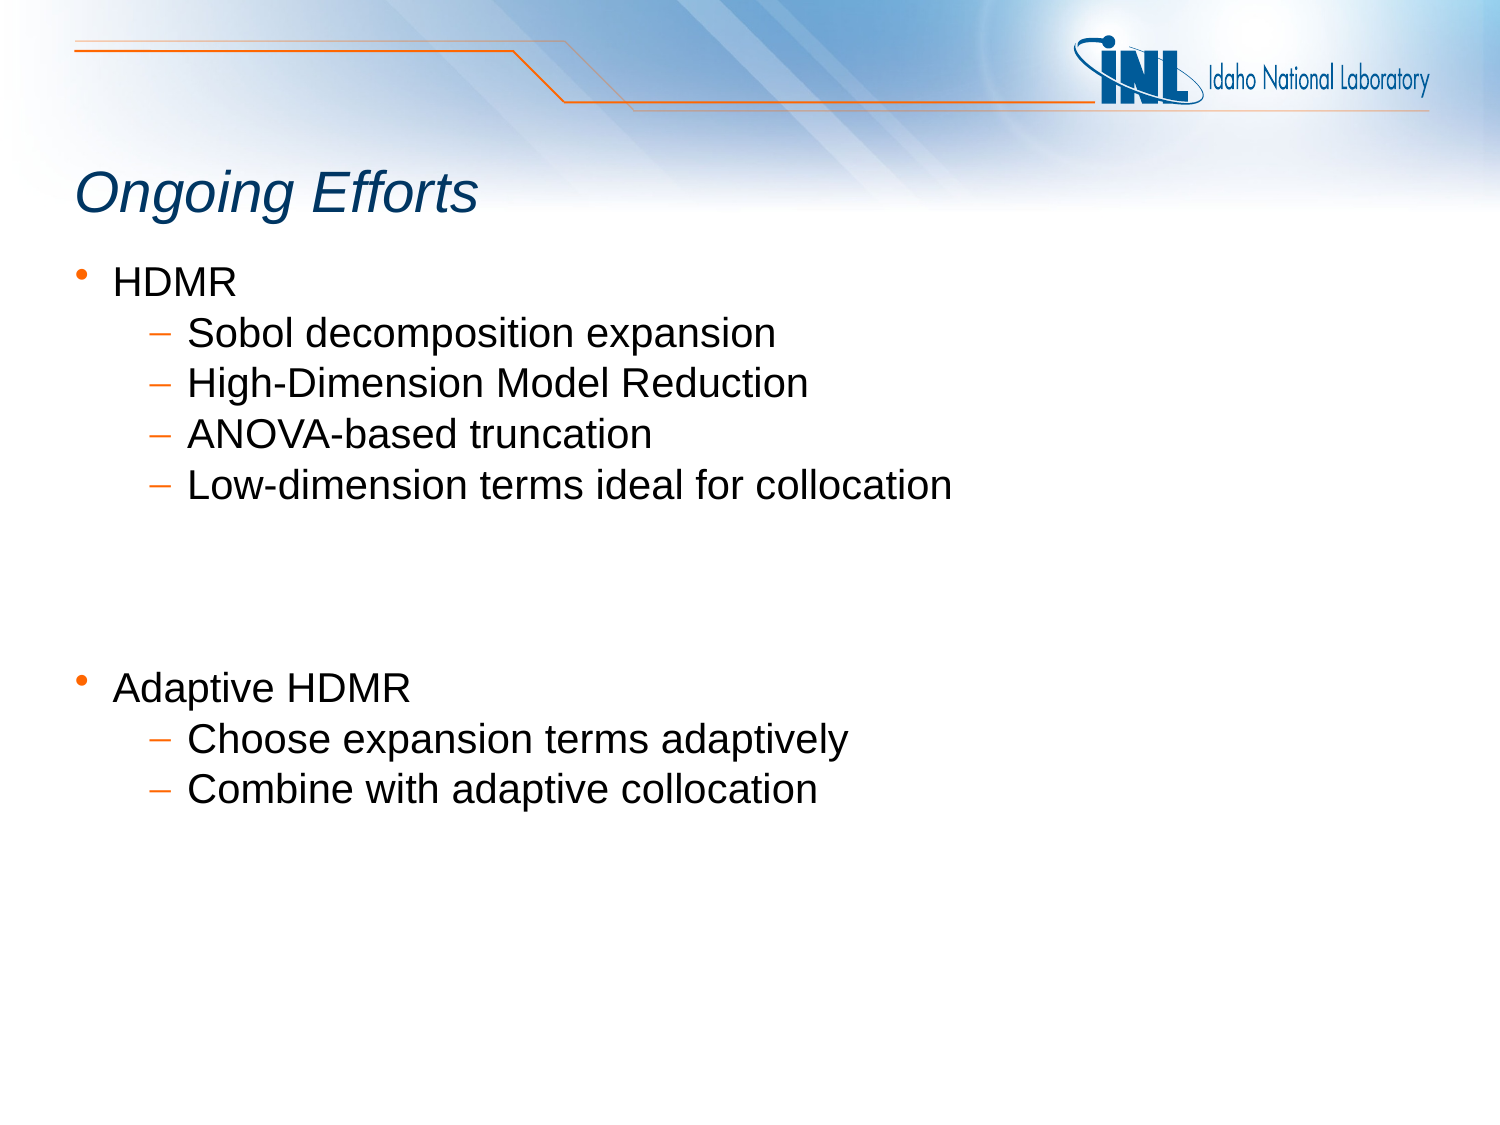

# Ongoing Efforts
HDMR
Sobol decomposition expansion
High-Dimension Model Reduction
ANOVA-based truncation
Low-dimension terms ideal for collocation

Adaptive HDMR
Choose expansion terms adaptively
Combine with adaptive collocation